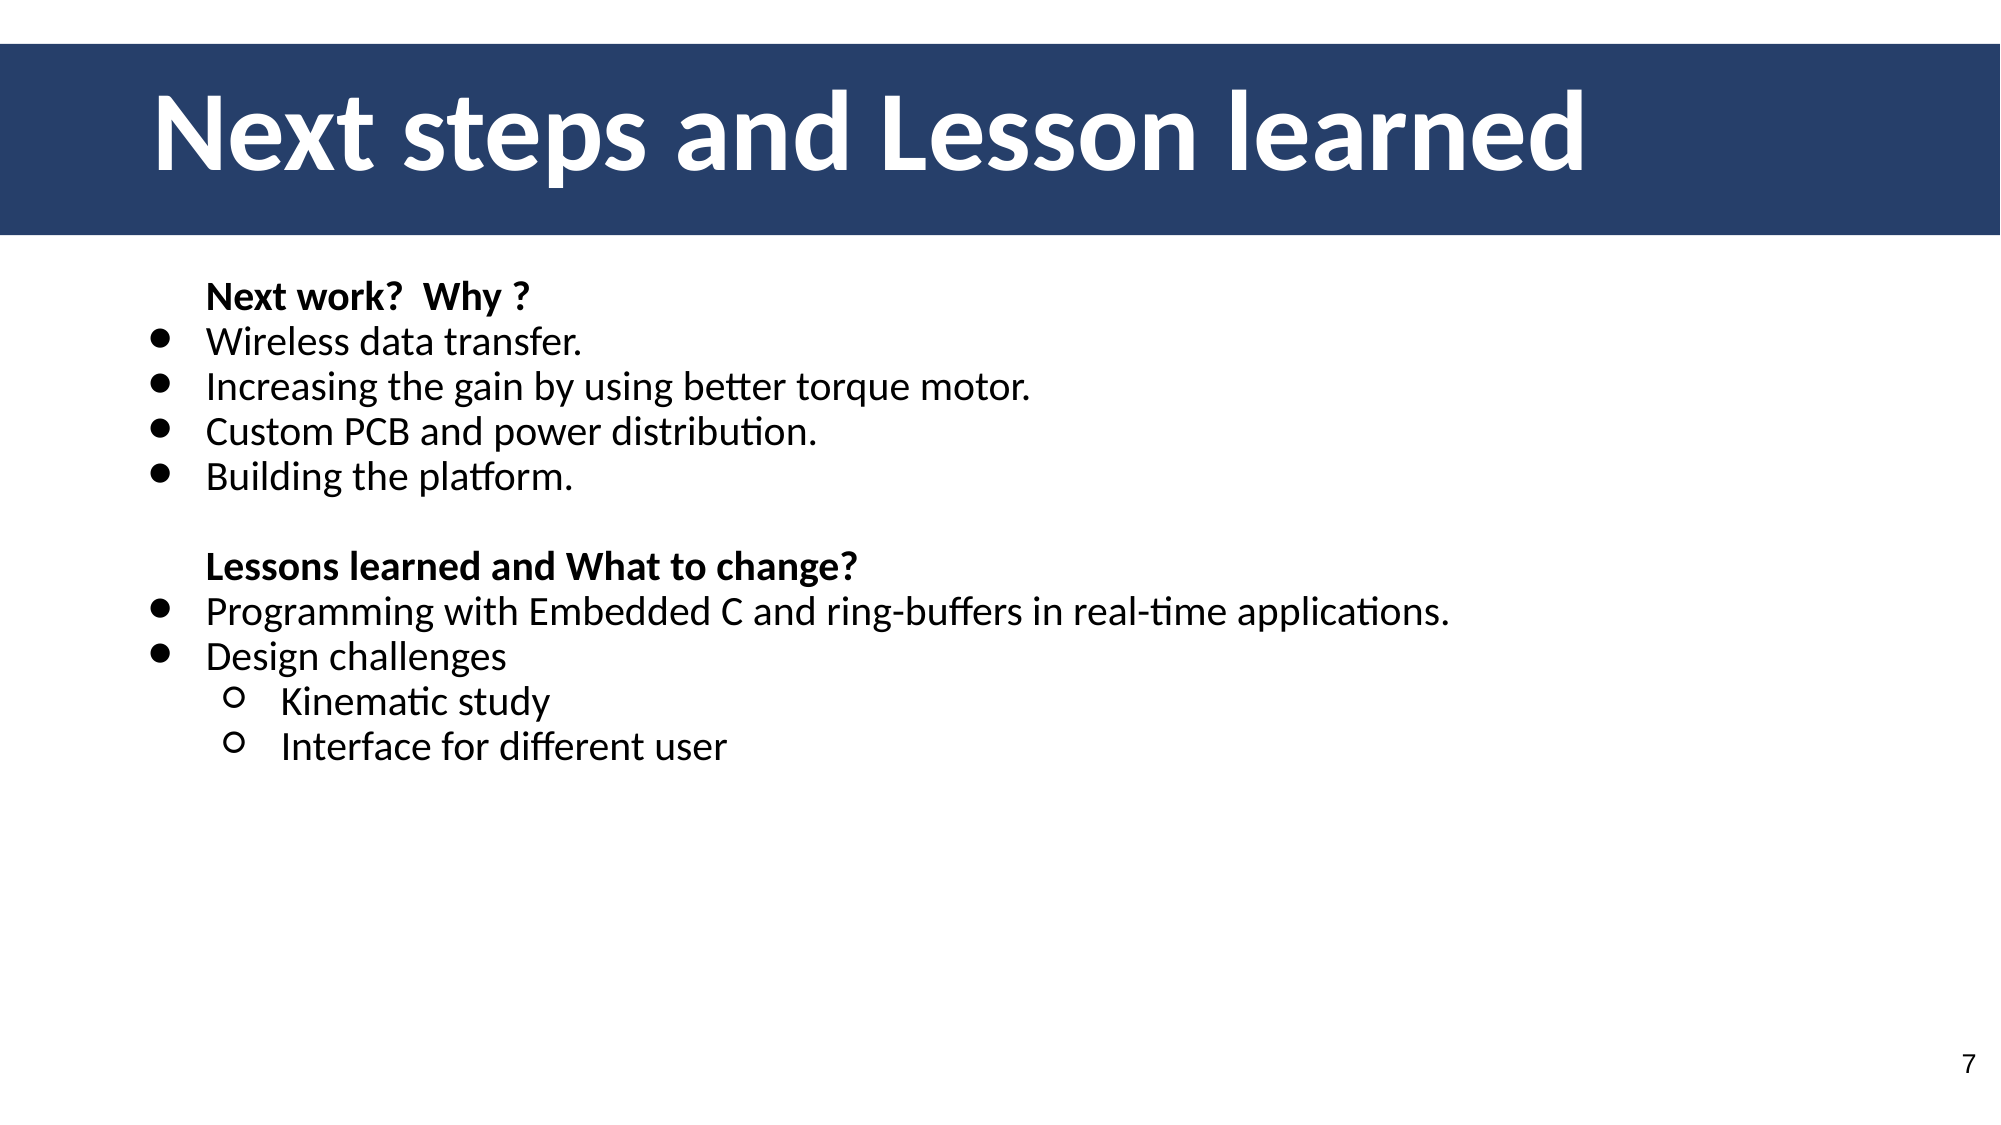

Next steps and Lesson learned
Next work?  Why ?
Wireless data transfer.
Increasing the gain by using better torque motor.
Custom PCB and power distribution.
Building the platform.

Lessons learned and What to change?
Programming with Embedded C and ring-buffers in real-time applications.
Design challenges
Kinematic study
Interface for different user

7